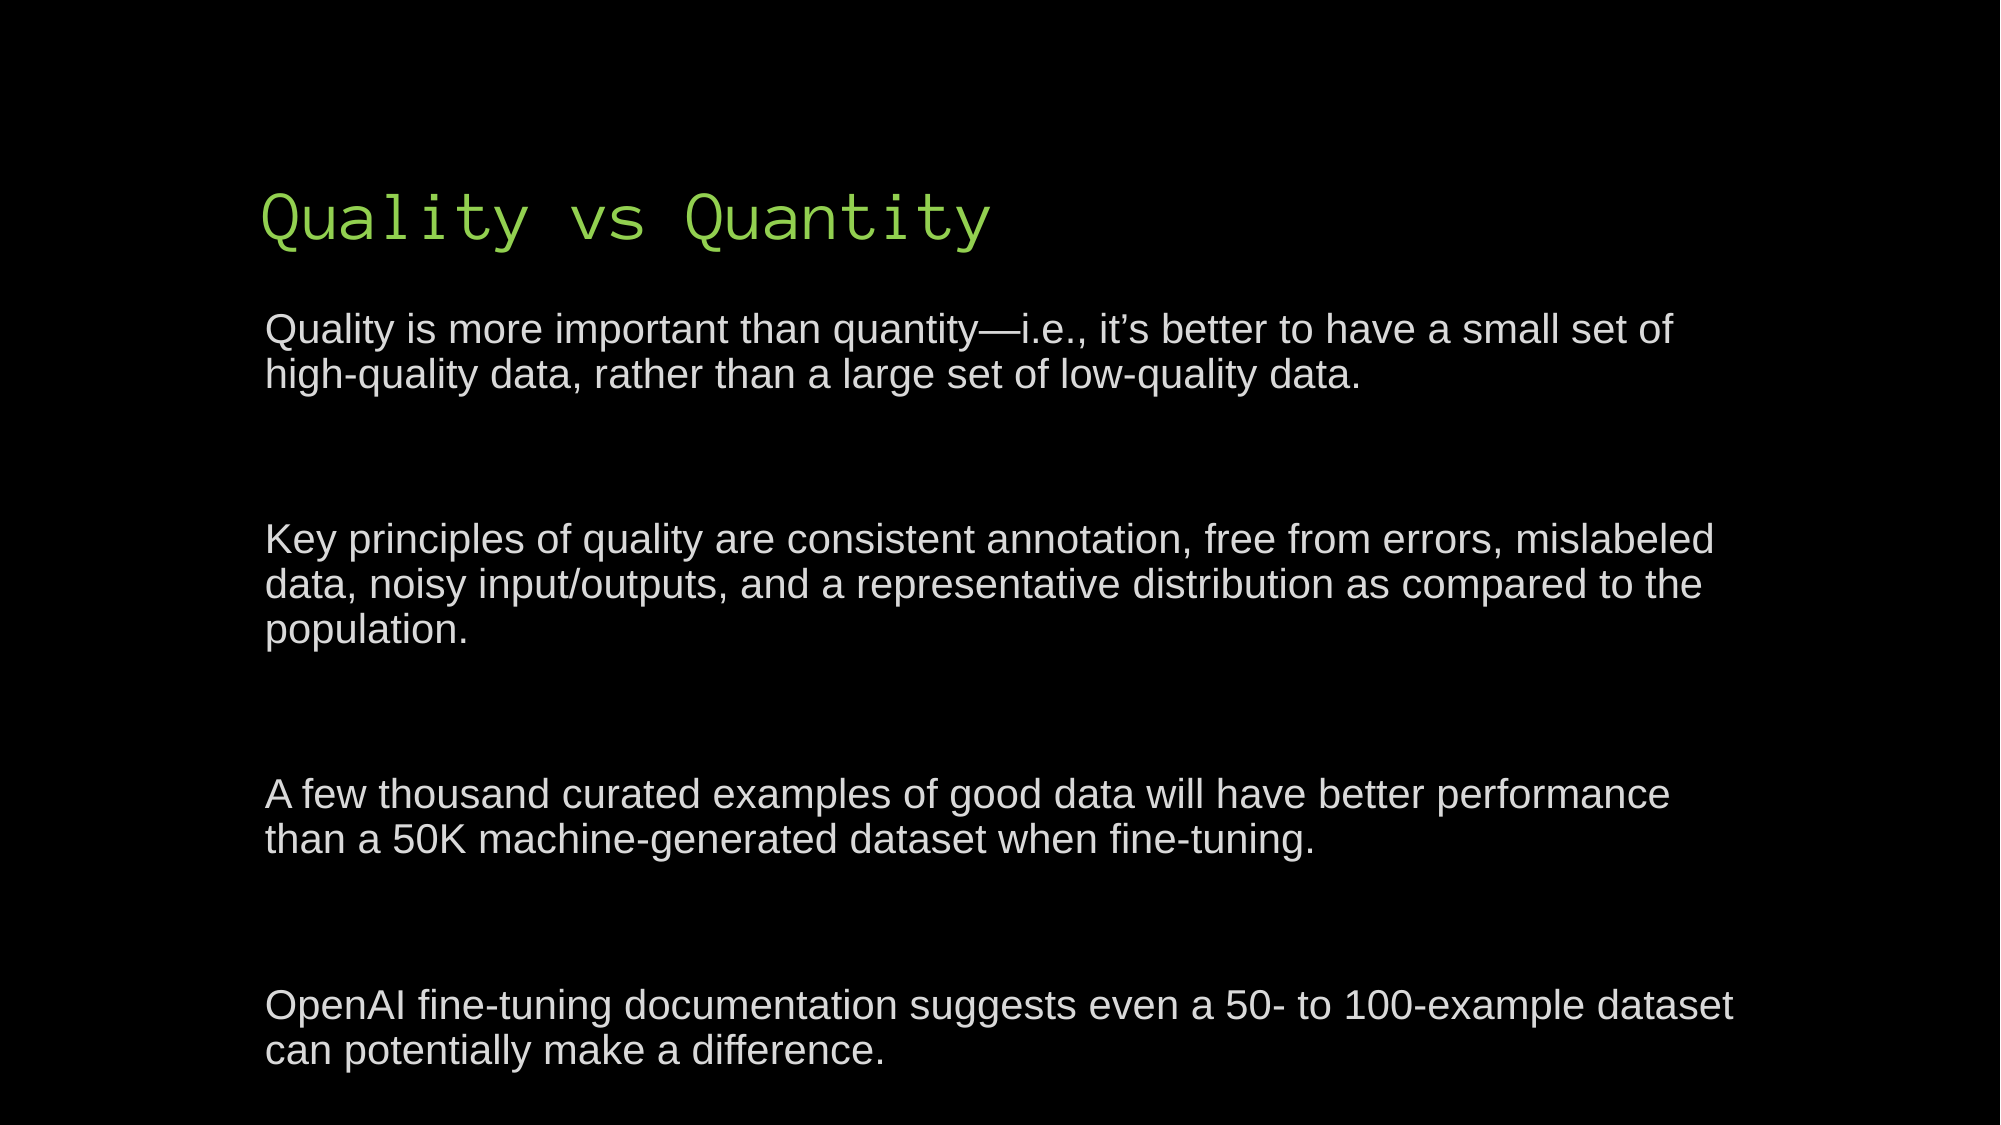

# Quality vs Quantity
Quality is more important than quantity—i.e., it’s better to have a small set of high-quality data, rather than a large set of low-quality data.

Key principles of quality are consistent annotation, free from errors, mislabeled data, noisy input/outputs, and a representative distribution as compared to the population.

A few thousand curated examples of good data will have better performance than a 50K machine-generated dataset when fine-tuning.

OpenAI fine-tuning documentation suggests even a 50- to 100-example dataset can potentially make a difference.